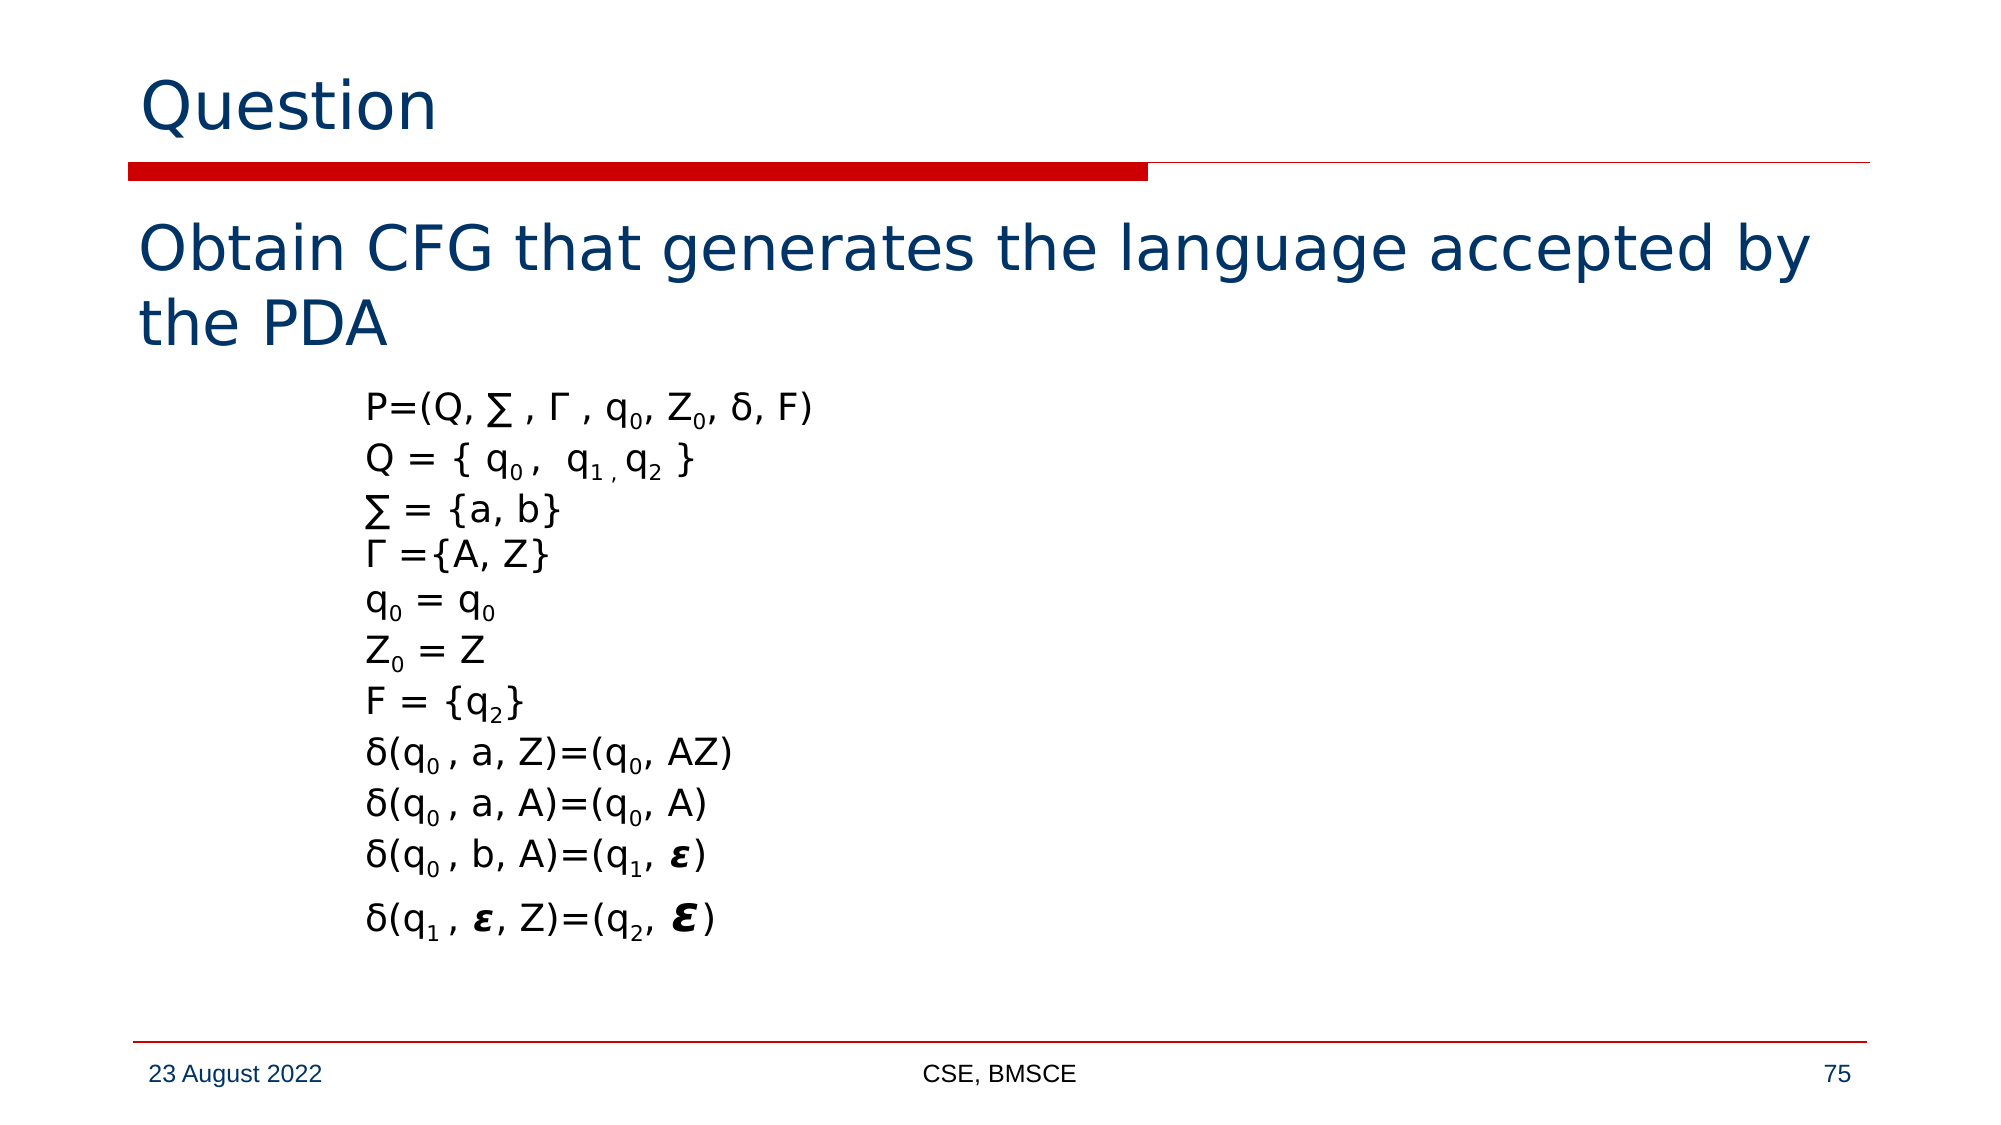

# Question
Obtain CFG that generates the language accepted by the PDA
P=(Q, ∑ , Γ , q0, Z0, δ, F)
Q = { q0 ,  q1 , q2 }
∑ = {a, b}
Γ ={A, Z}
q0 = q0
Z0 = Z
F = {q2}
δ(q0 , a, Z)=(q0, AZ)
δ(q0 , a, A)=(q0, A)
δ(q0 , b, A)=(q1, 𝞮)
δ(q1 , 𝞮, Z)=(q2, 𝞮)
CSE, BMSCE
75
23 August 2022